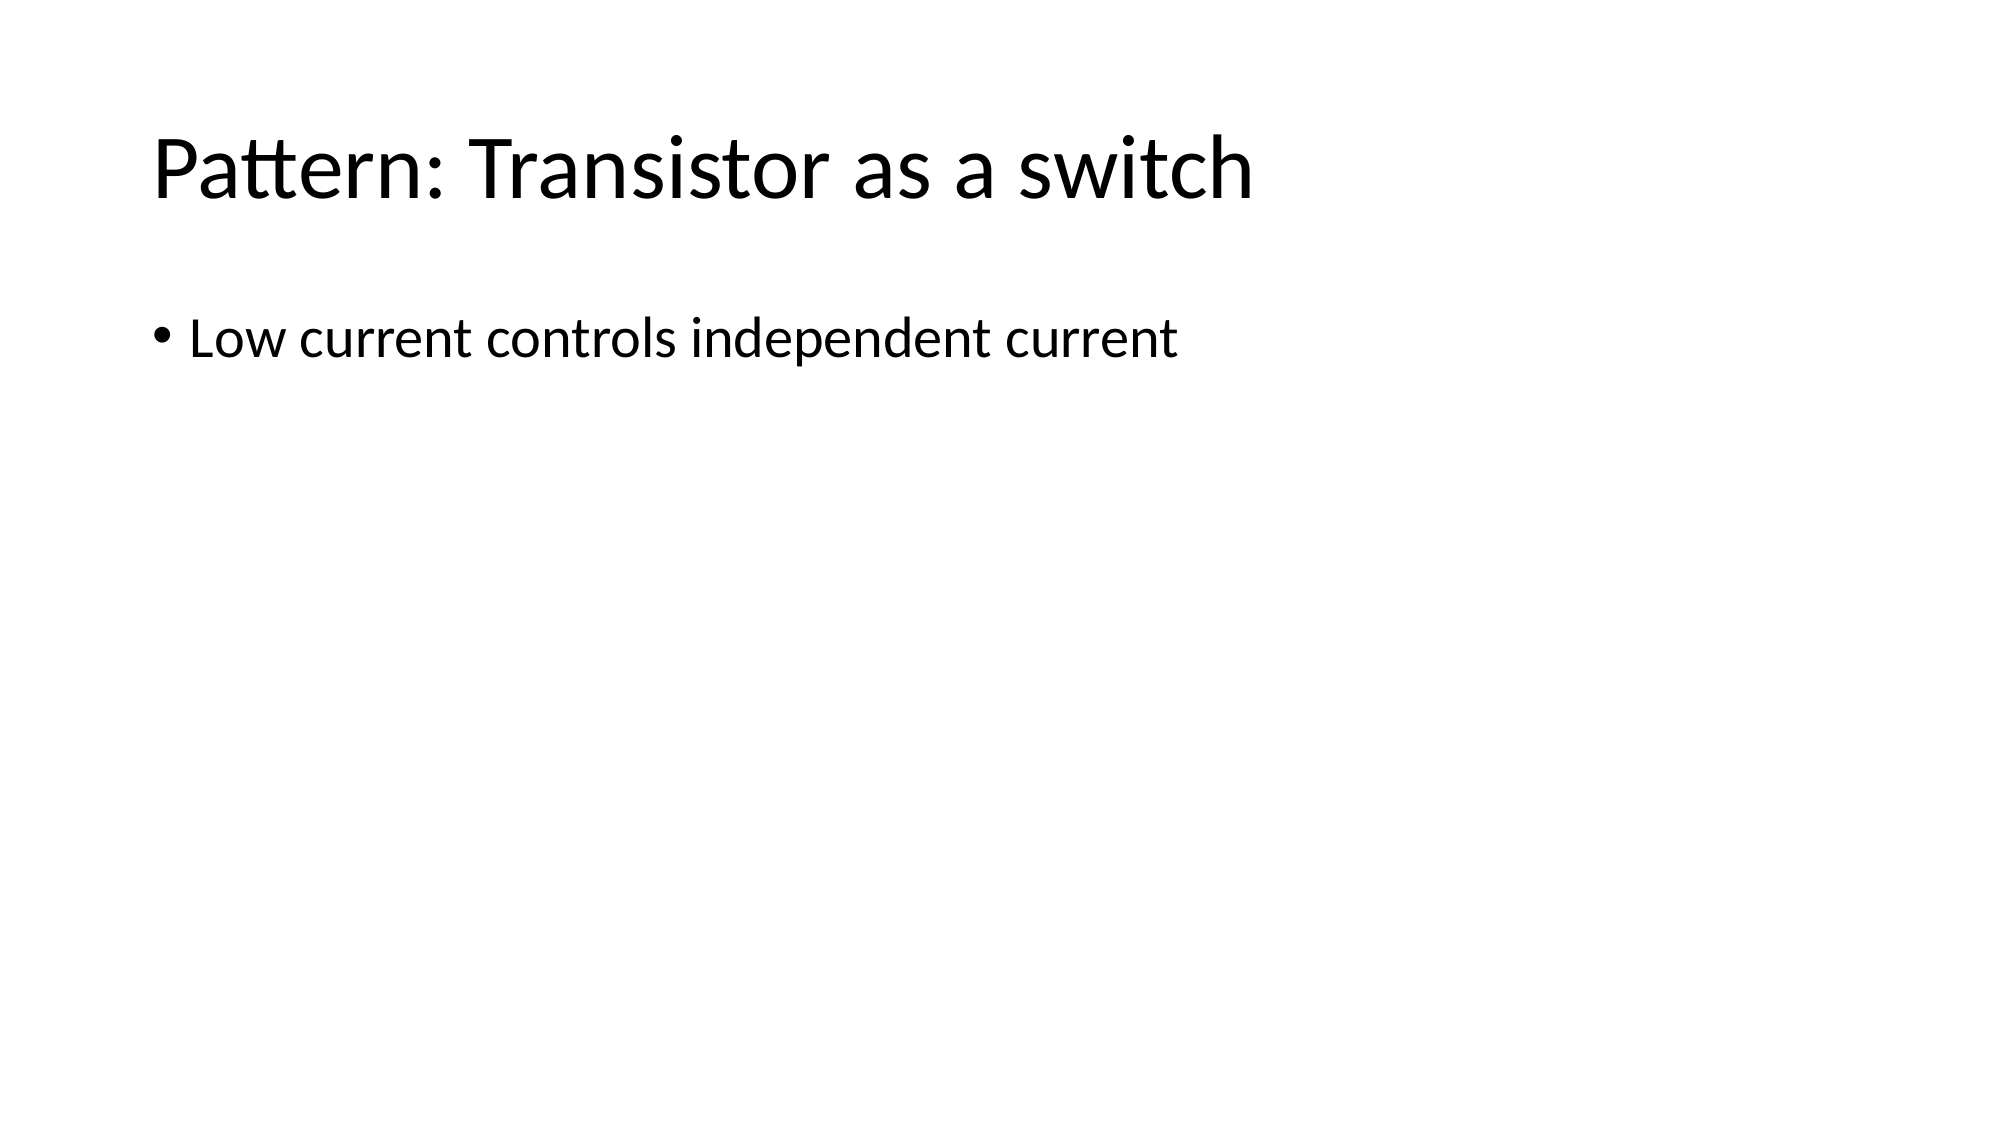

# Pattern: Transistor as a switch
Low current controls independent current